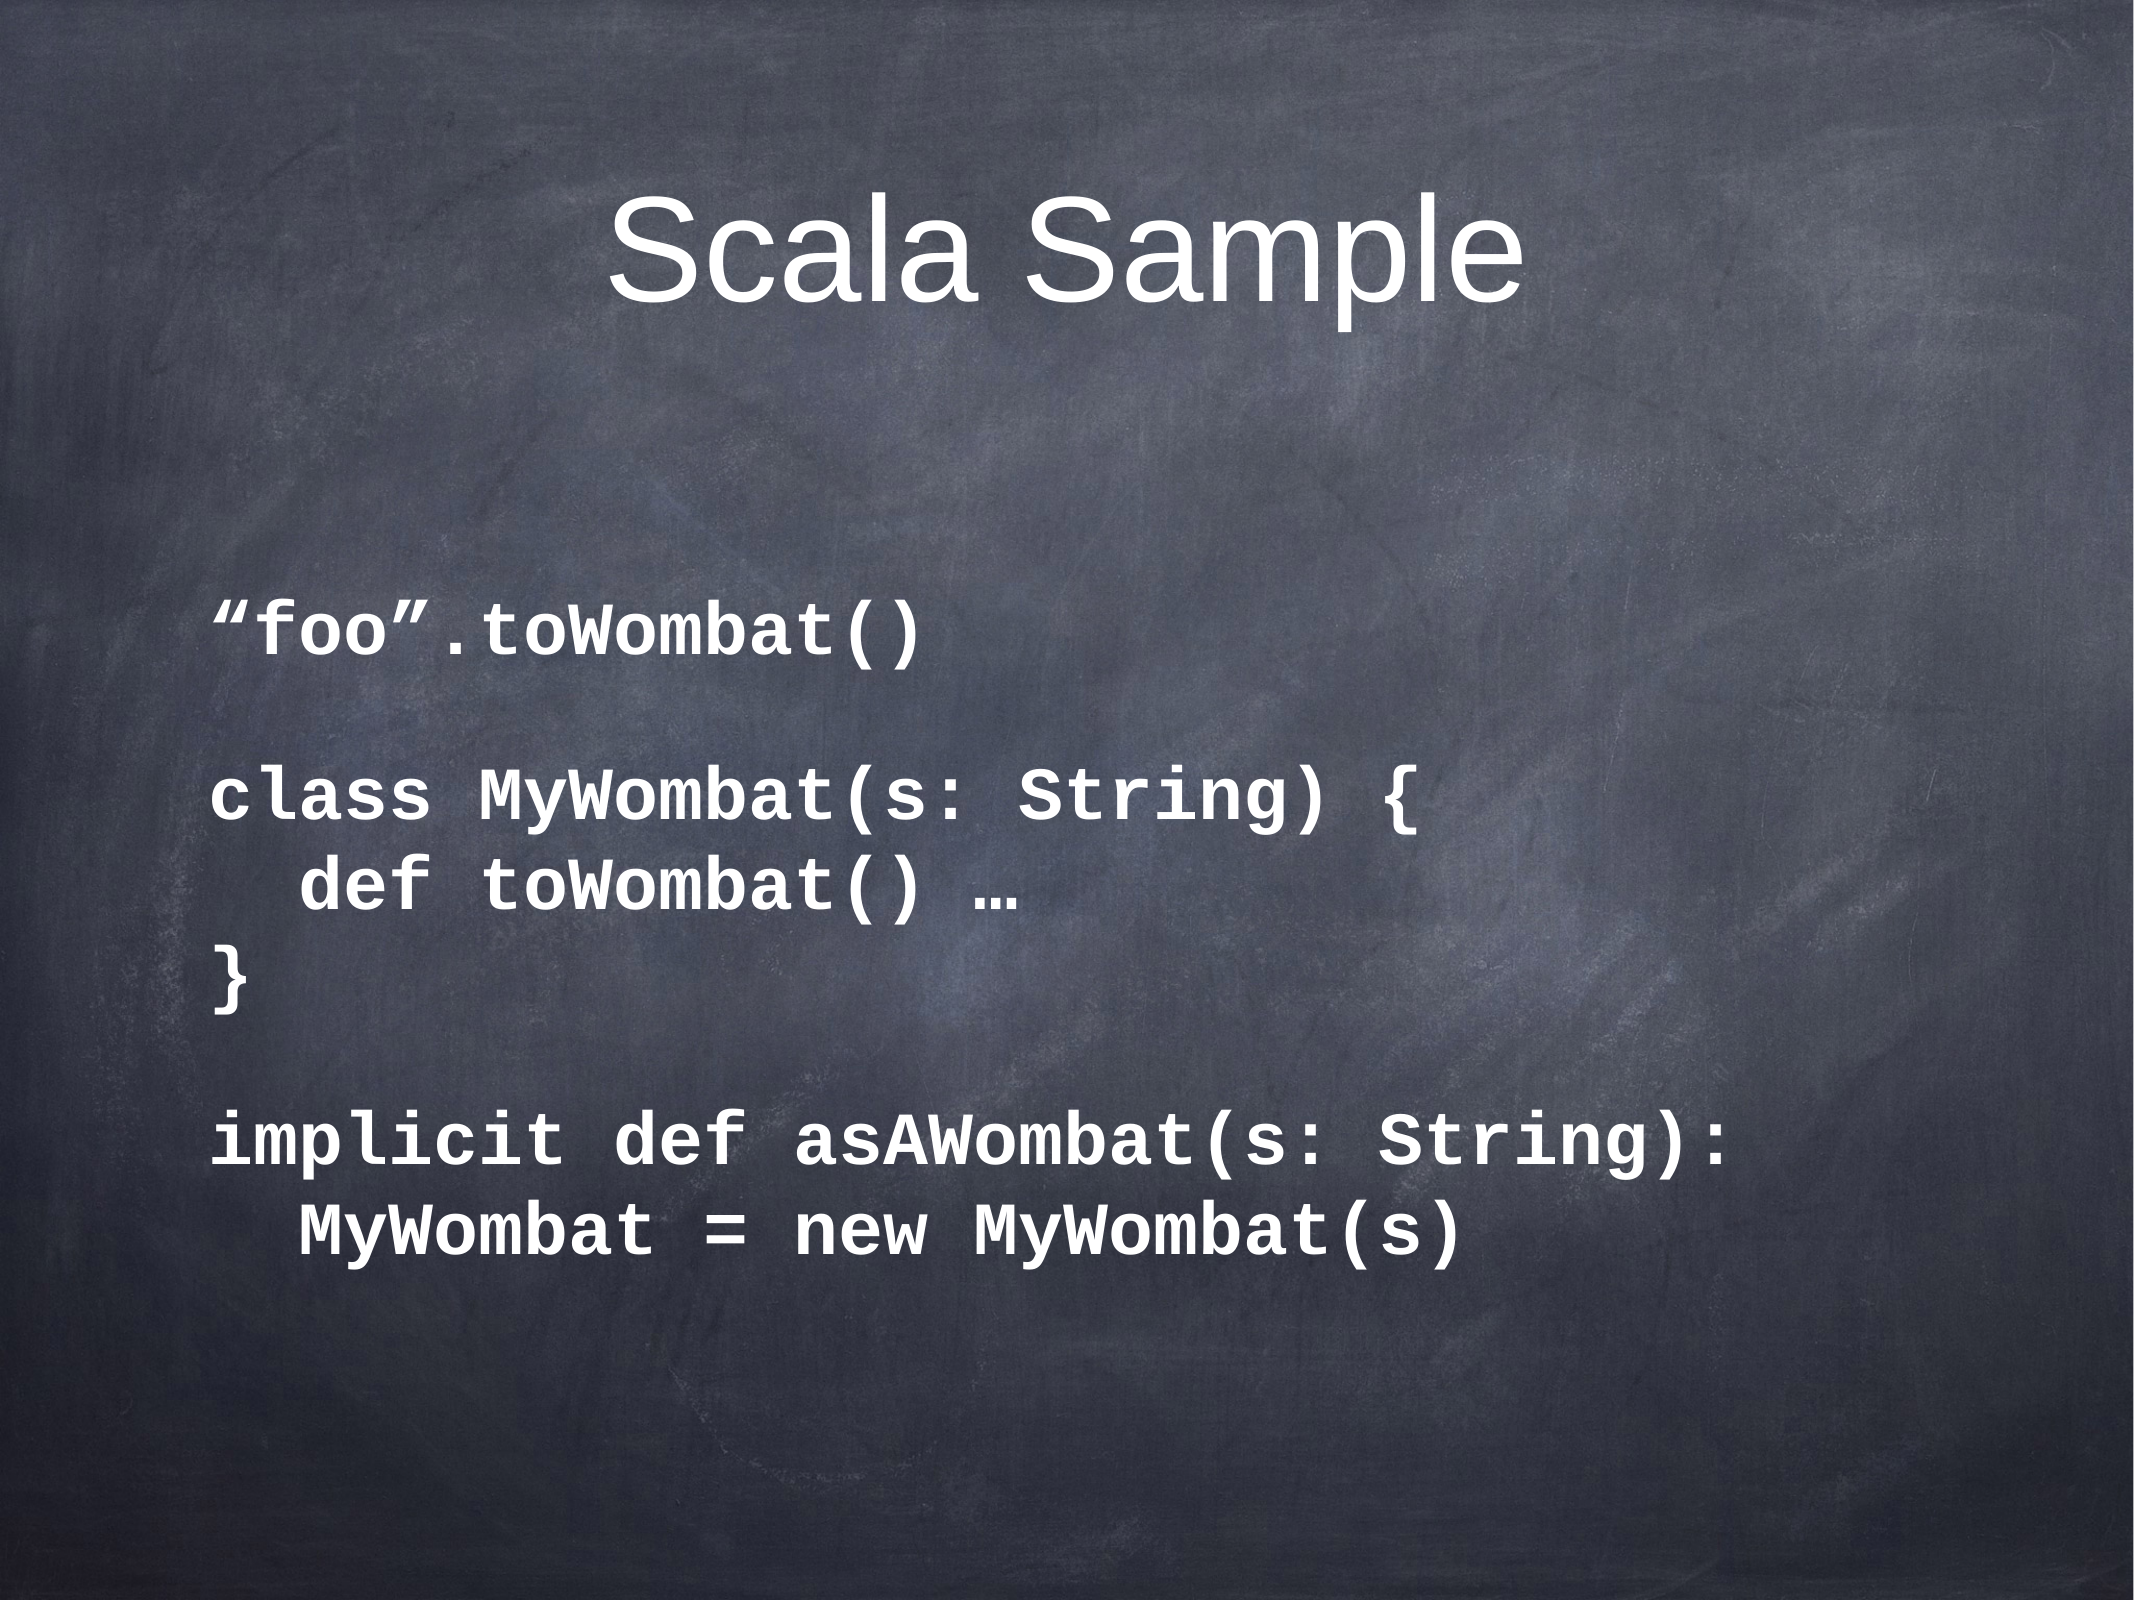

# Scala Sample
“foo”.toWombat()
class MyWombat(s: String) {
  def toWombat() …
}
implicit def asAWombat(s: String):
  MyWombat = new MyWombat(s)